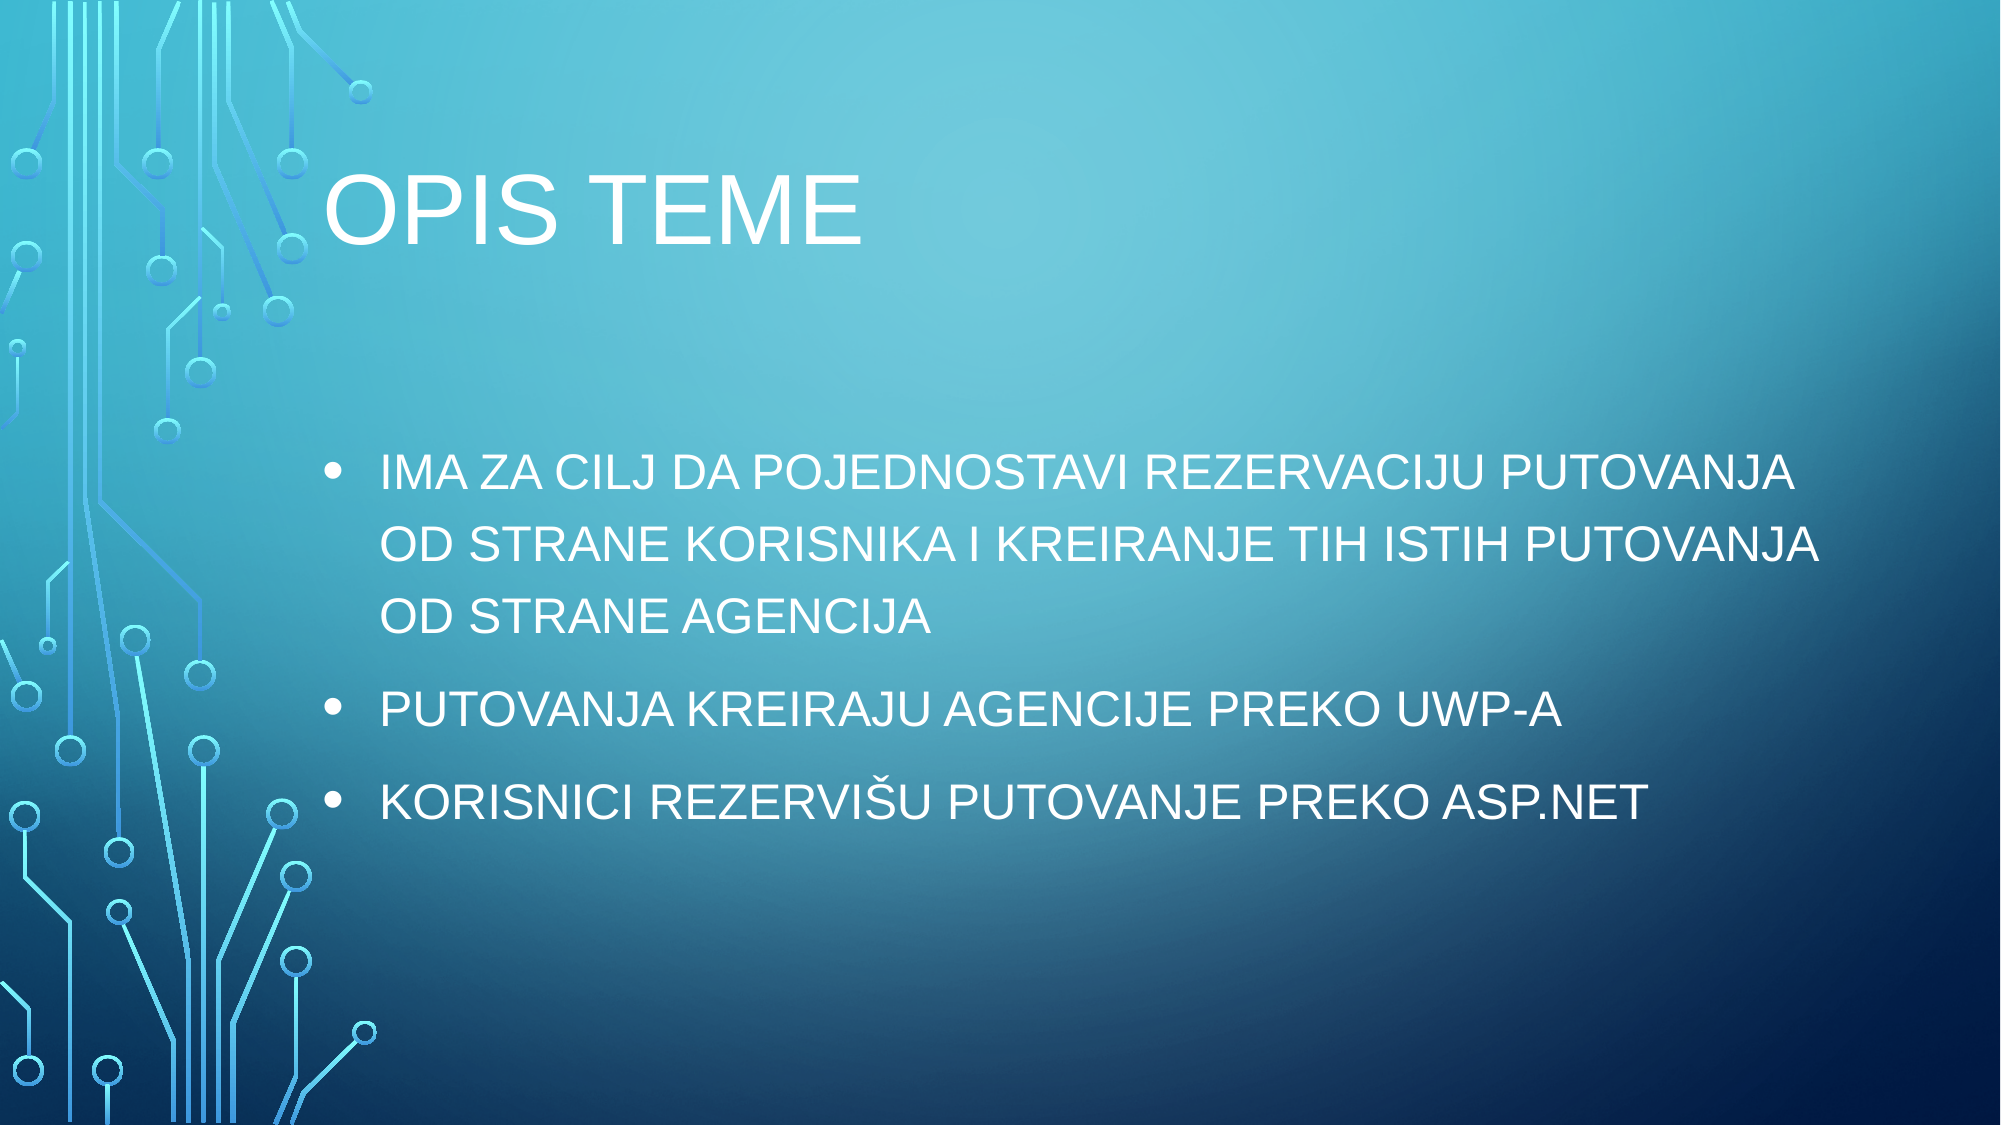

# Opis teme
Ima za cilj da pojednostavi rezervaciju putovanja od strane korisnika i kreiranje tih istih putovanja od strane agencija
PUTOVANJA KREIRAJU AGENCIJE PREKO UWP-a
Korisnici rezervišu putovanje preko asp.net